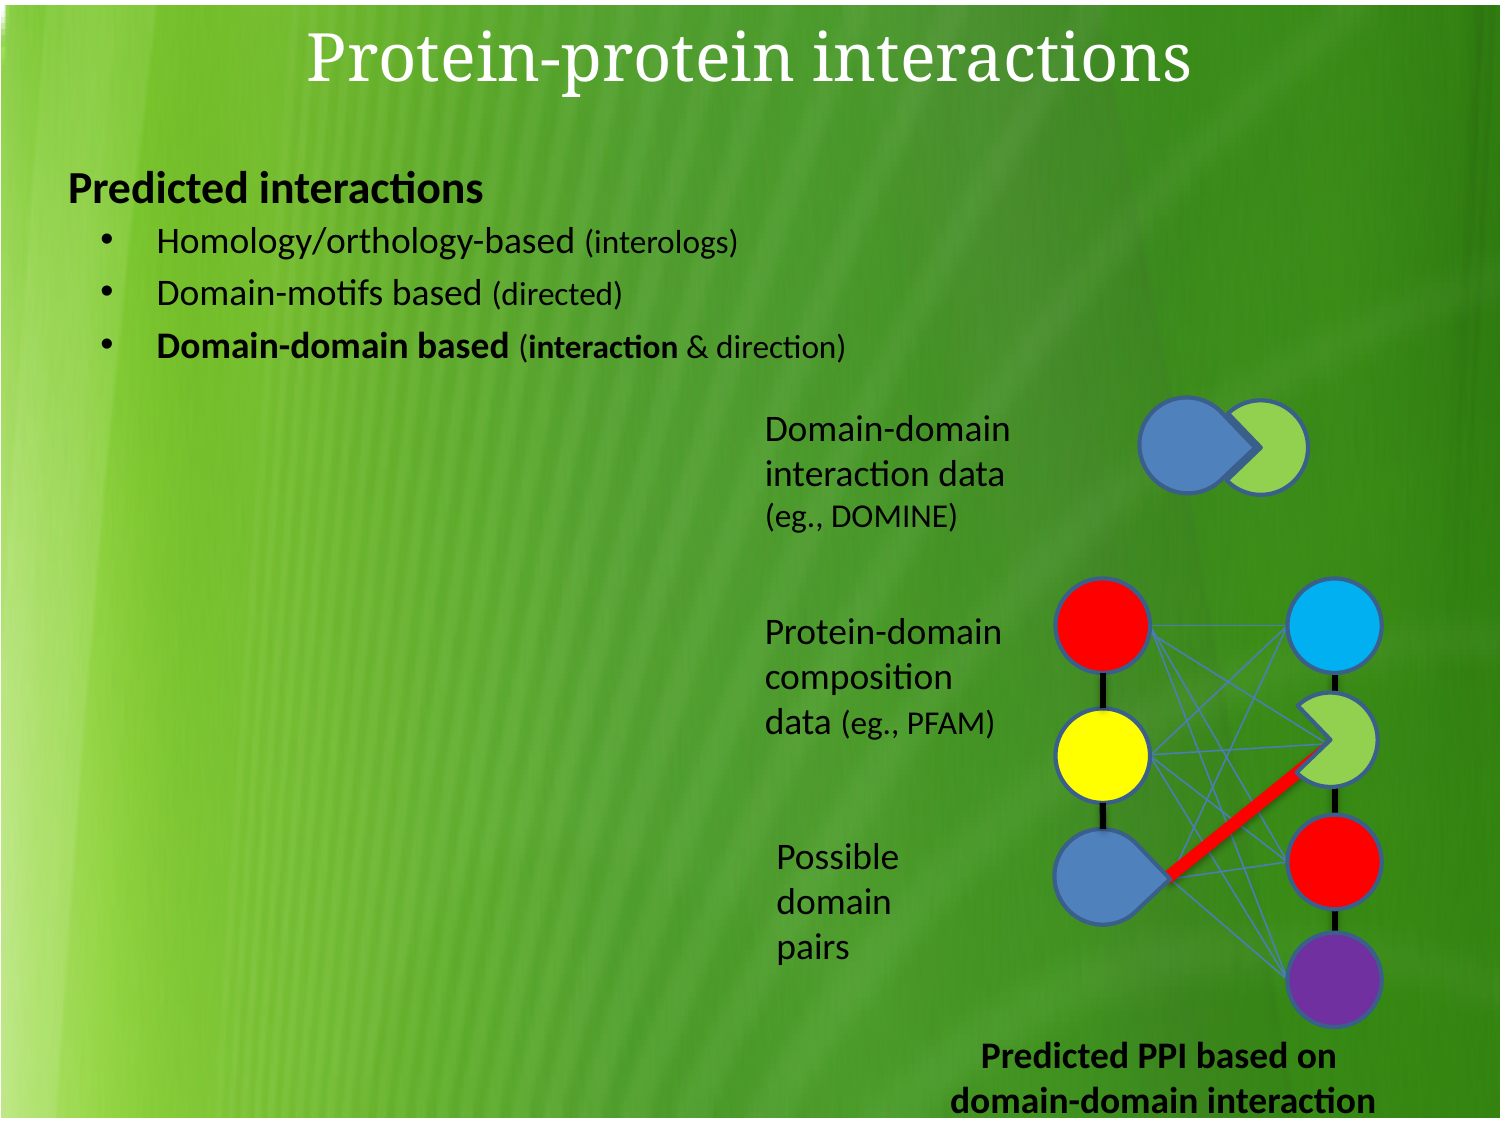

Protein-protein interactions
Predicted interactions
Homology/orthology-based (interologs)
Domain-motifs based (directed)
Domain-domain based (interaction & direction)
Domain-domain interaction data (eg., DOMINE)

Protein-domain composition data (eg., PFAM)
Possible domain pairs
Predicted PPI based on
domain-domain interaction